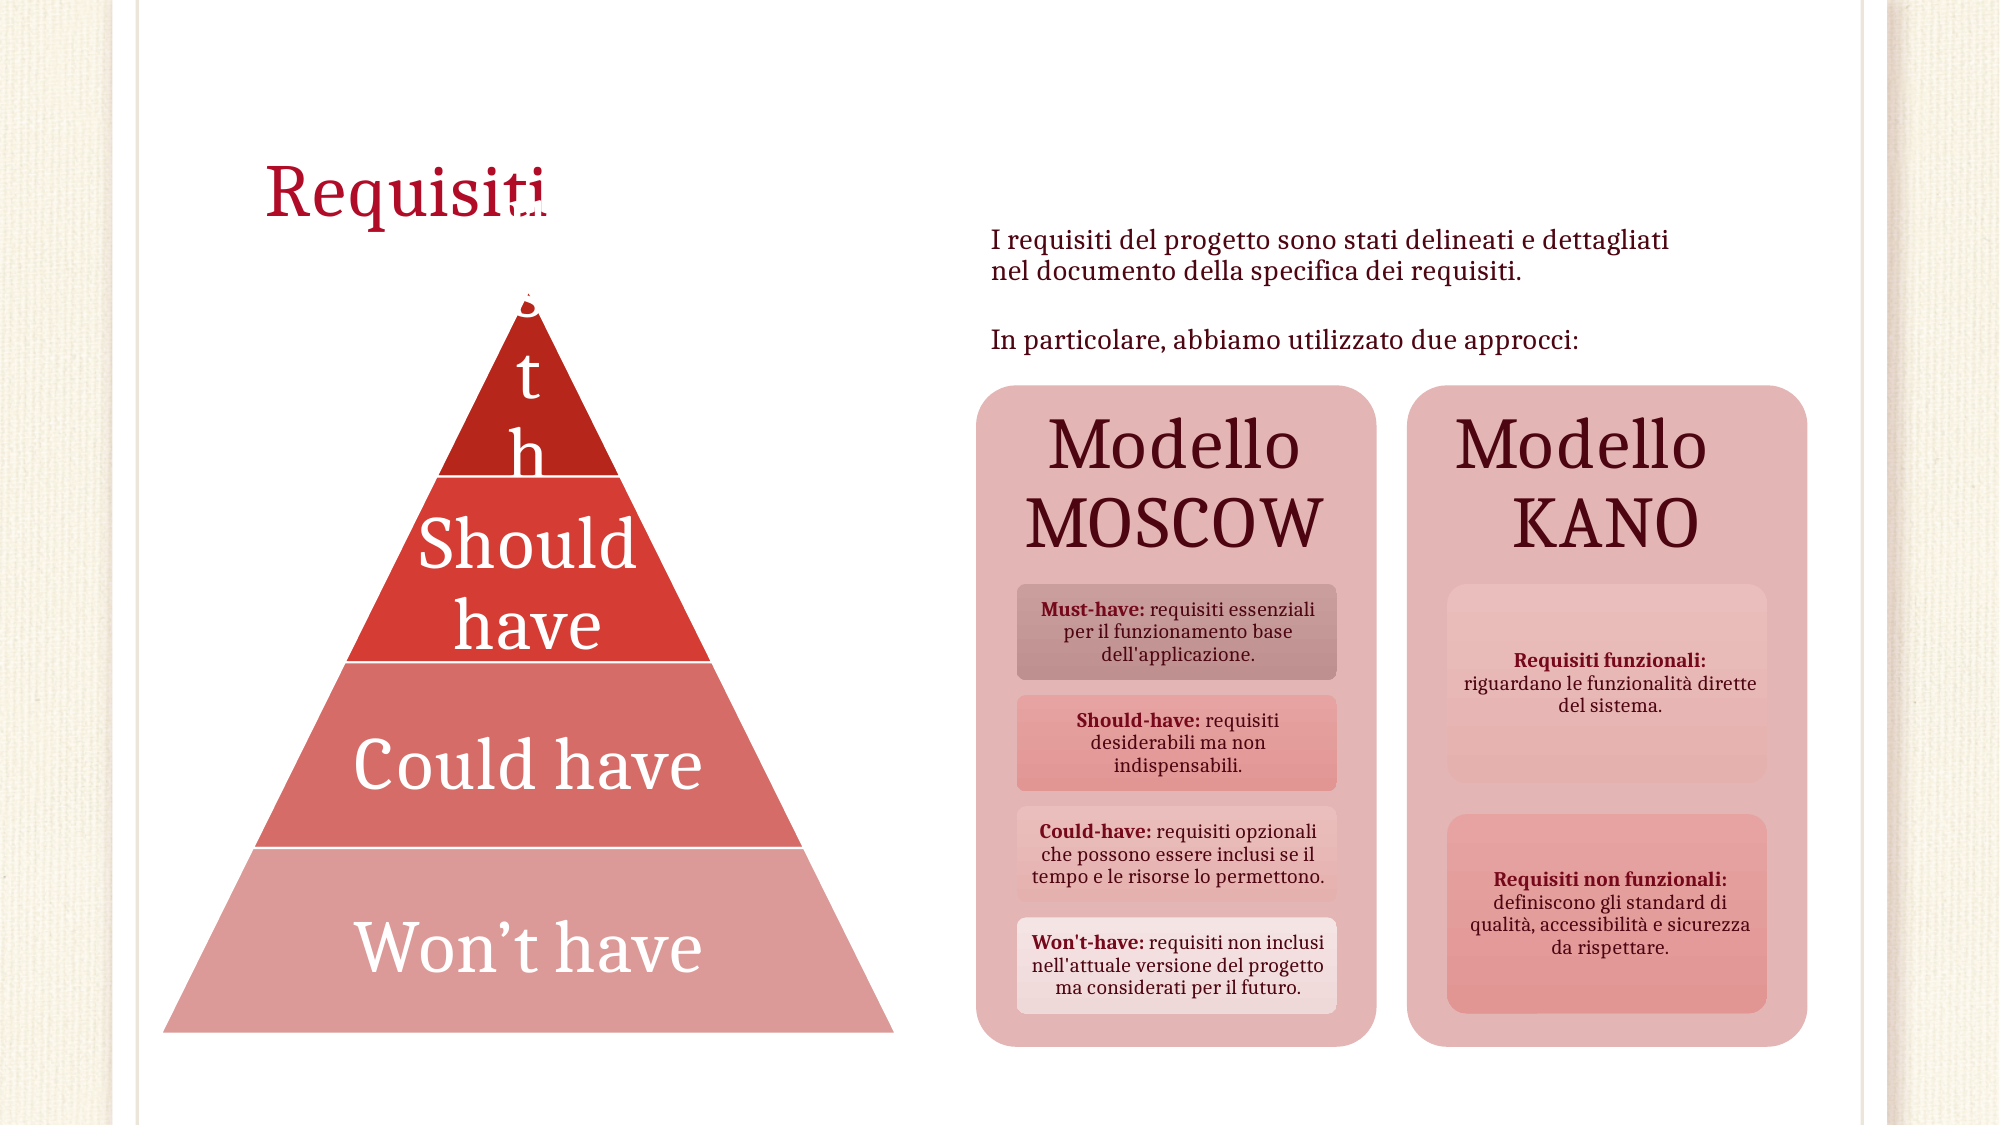

# Requisiti
I requisiti del progetto sono stati delineati e dettagliati nel documento della specifica dei requisiti.
In particolare, abbiamo utilizzato due approcci:
Must have
Should have
Could have
Won’t have
Modello MOSCOW
Must-have: requisiti essenziali per il funzionamento base dell'applicazione.
Should-have: requisiti desiderabili ma non indispensabili.
Could-have: requisiti opzionali che possono essere inclusi se il tempo e le risorse lo permettono.
Won't-have: requisiti non inclusi nell'attuale versione del progetto ma considerati per il futuro.
Modello    KANO
Requisiti funzionali: riguardano le funzionalità dirette del sistema.
Requisiti non funzionali: definiscono gli standard di qualità, accessibilità e sicurezza da rispettare.